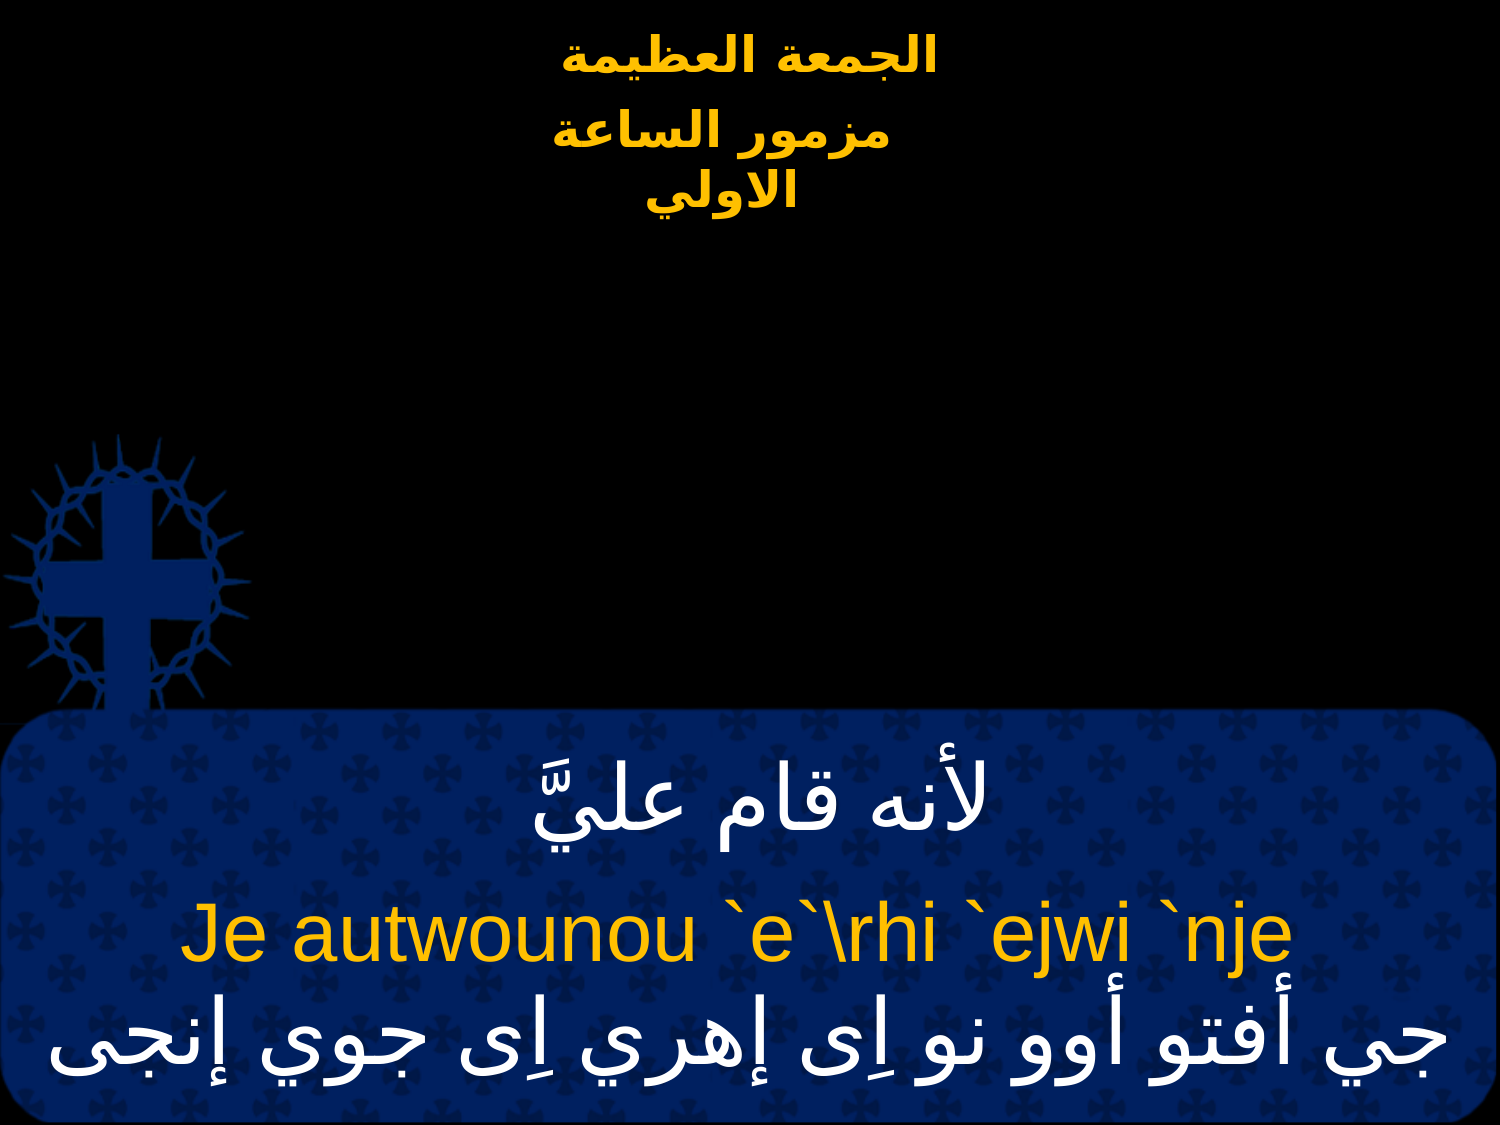

# لأنه قام عليَّ
Je autwounou `e`\rhi `ejwi `nje
جي أفتو أوو نو اِى إهري اِى جوي إنجى